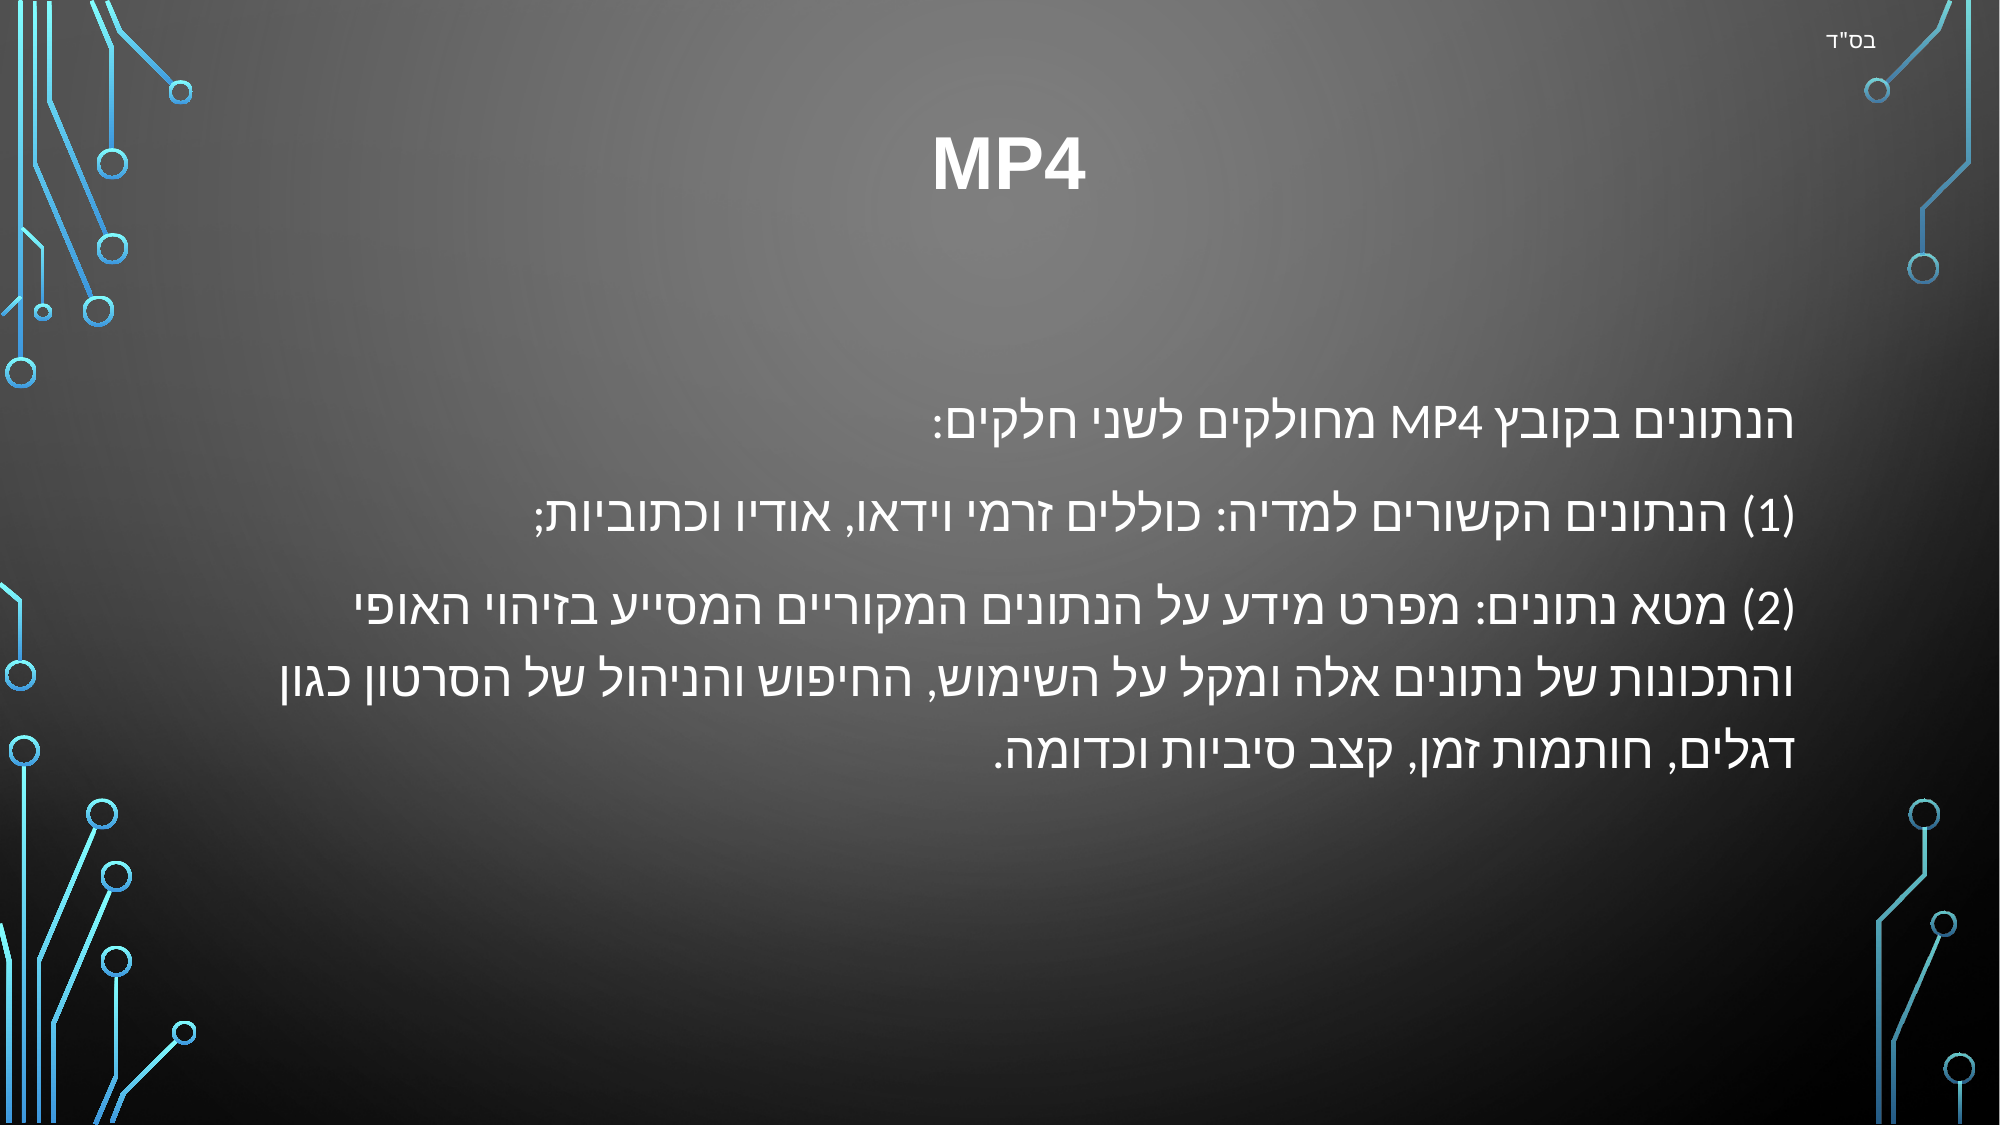

בס"ד
# MP4
הנתונים בקובץ MP4 מחולקים לשני חלקים:
(1) הנתונים הקשורים למדיה: כוללים זרמי וידאו, אודיו וכתוביות;
(2) מטא נתונים: מפרט מידע על הנתונים המקוריים המסייע בזיהוי האופי והתכונות של נתונים אלה ומקל על השימוש, החיפוש והניהול של הסרטון כגון דגלים, חותמות זמן, קצב סיביות וכדומה.